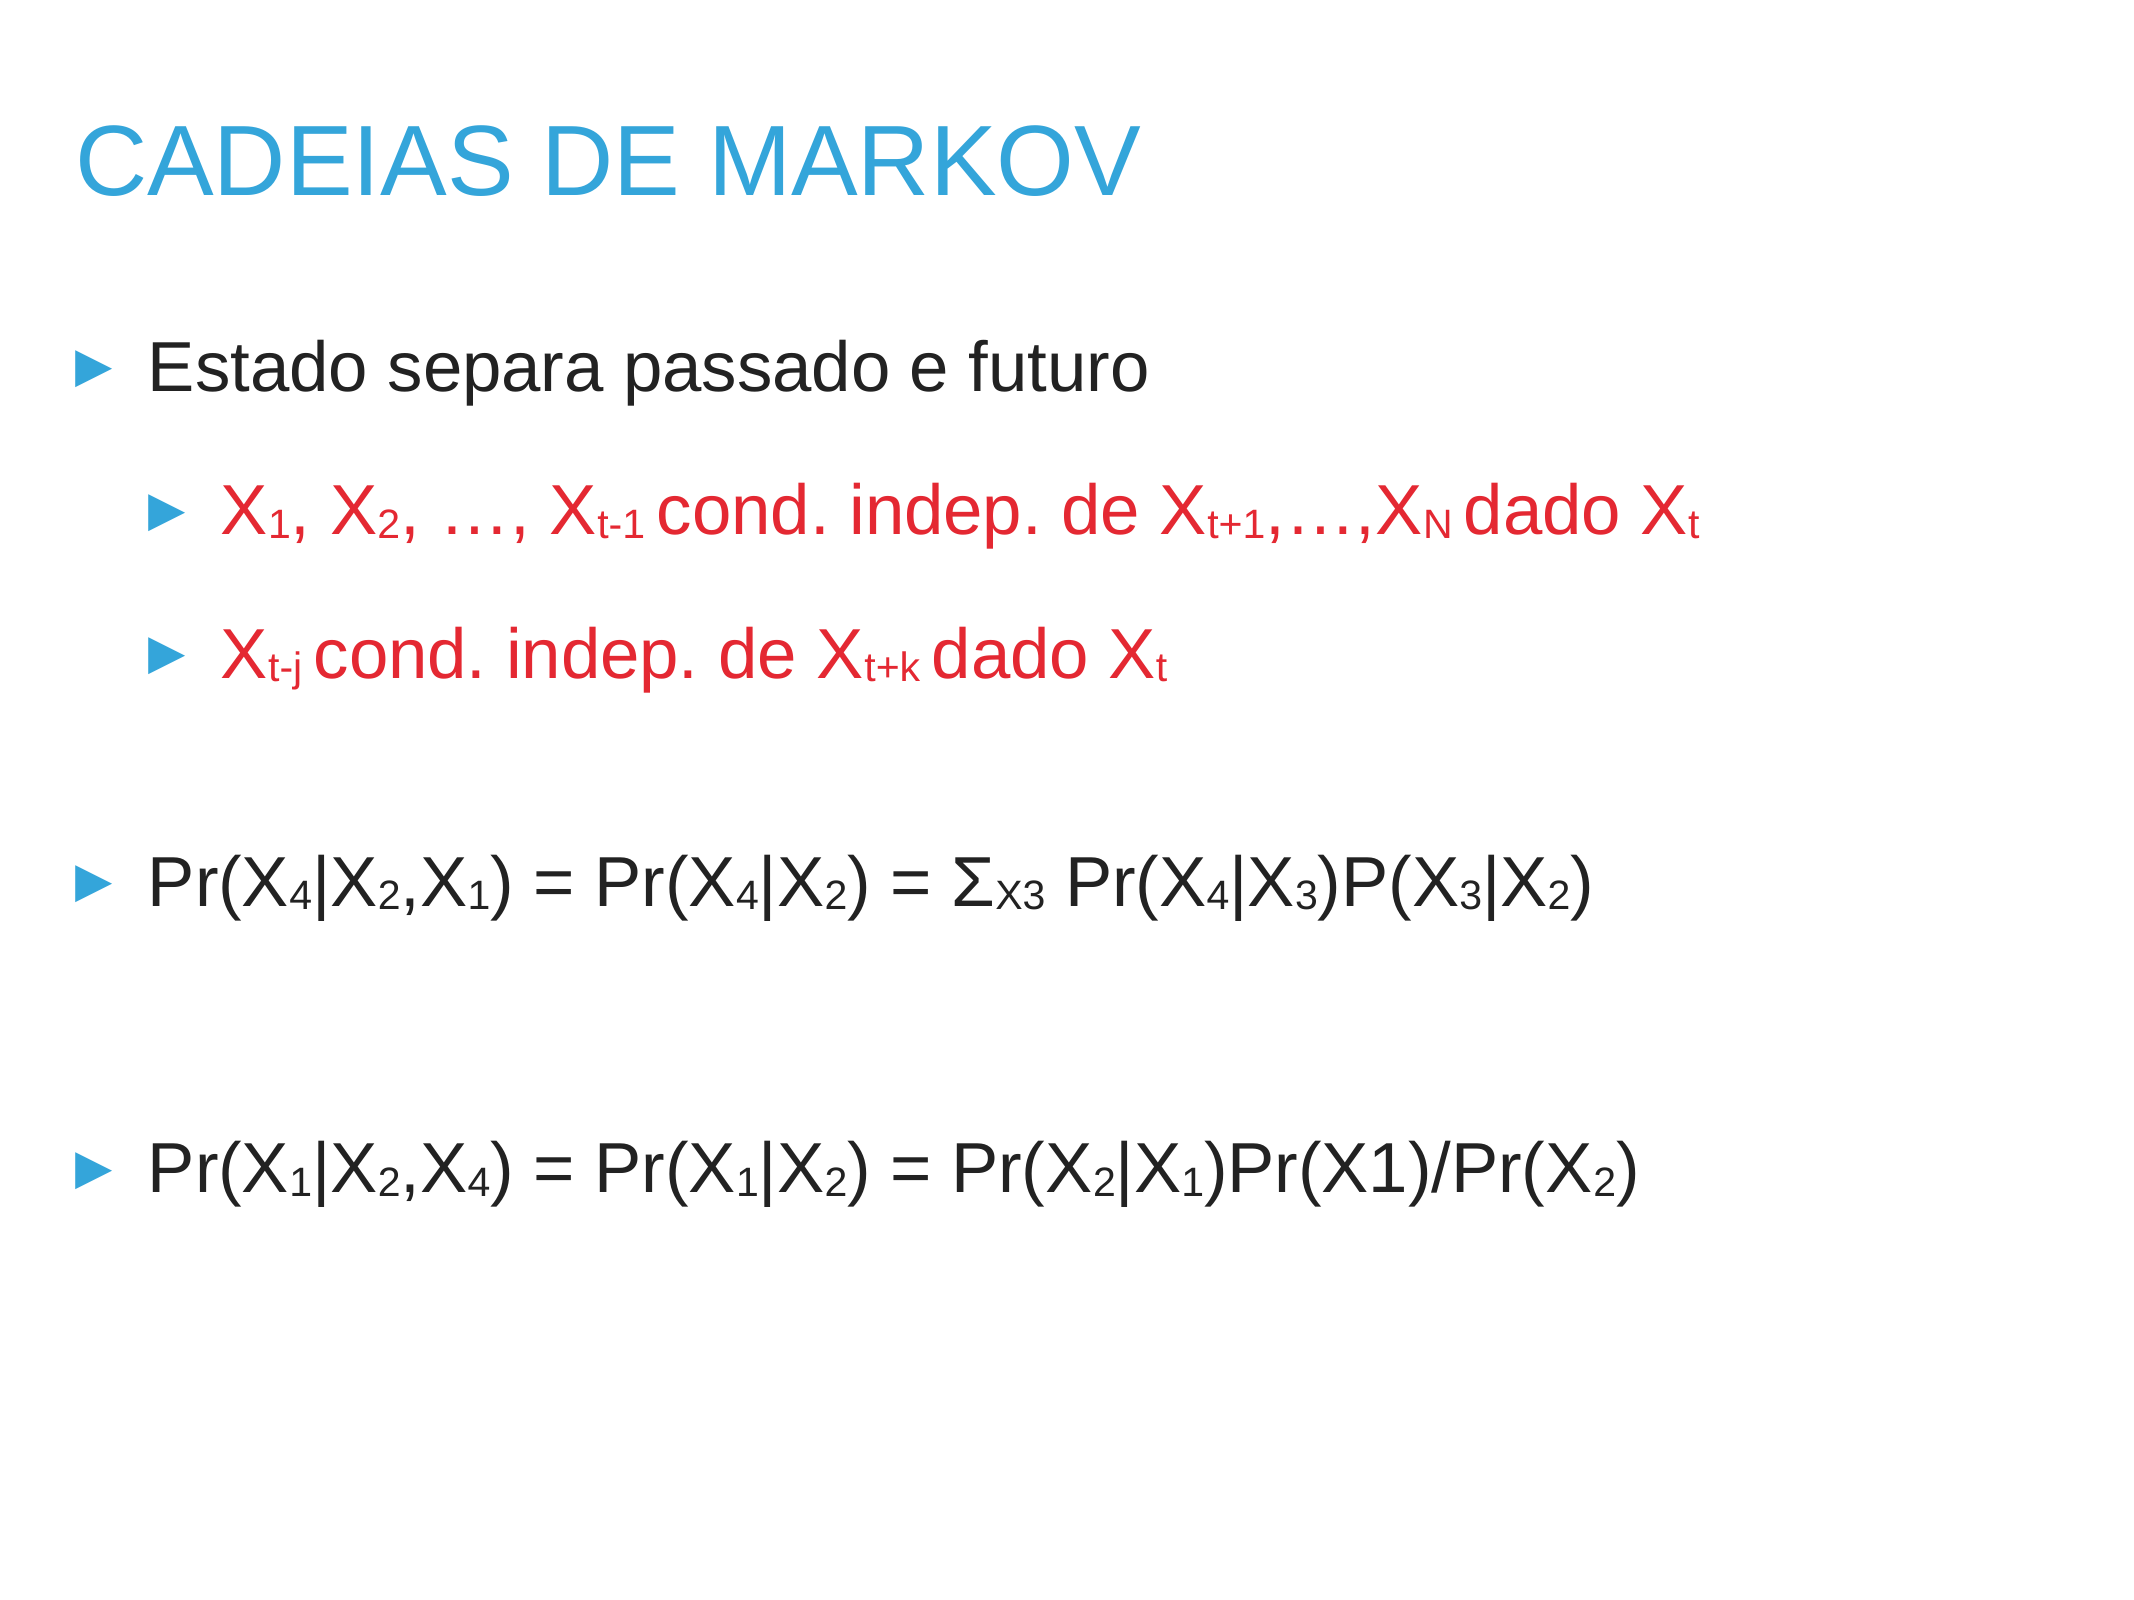

cadeias de markov
Estado separa passado e futuro
X1, X2, …, Xt-1 cond. indep. de Xt+1,…,XN dado Xt
Xt-j cond. indep. de Xt+k dado Xt

Pr(X4|X2,X1) = Pr(X4|X2) = ΣX3 Pr(X4|X3)P(X3|X2)

Pr(X1|X2,X4) = Pr(X1|X2) = Pr(X2|X1)Pr(X1)/Pr(X2)